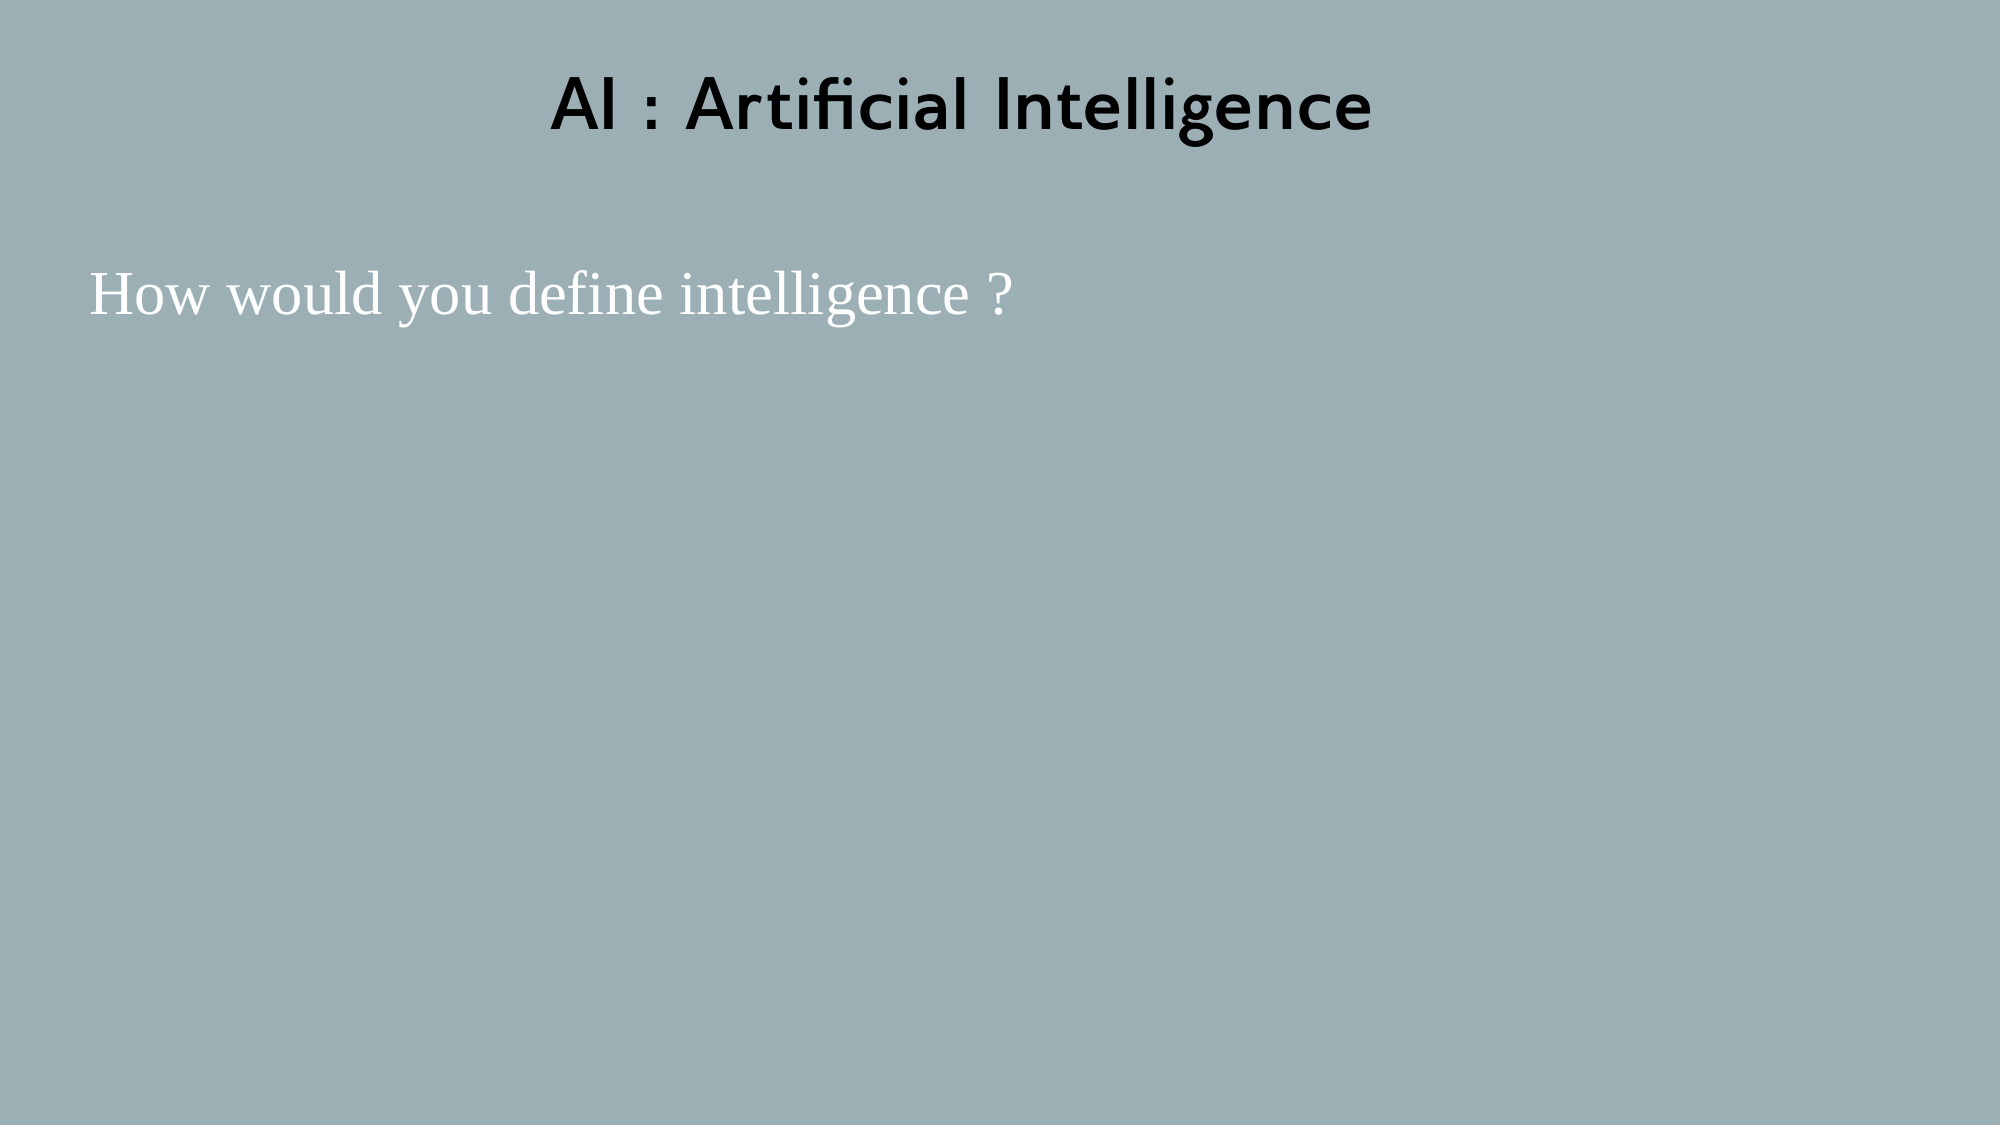

AI : Artificial Intelligence

How would you define intelligence ?